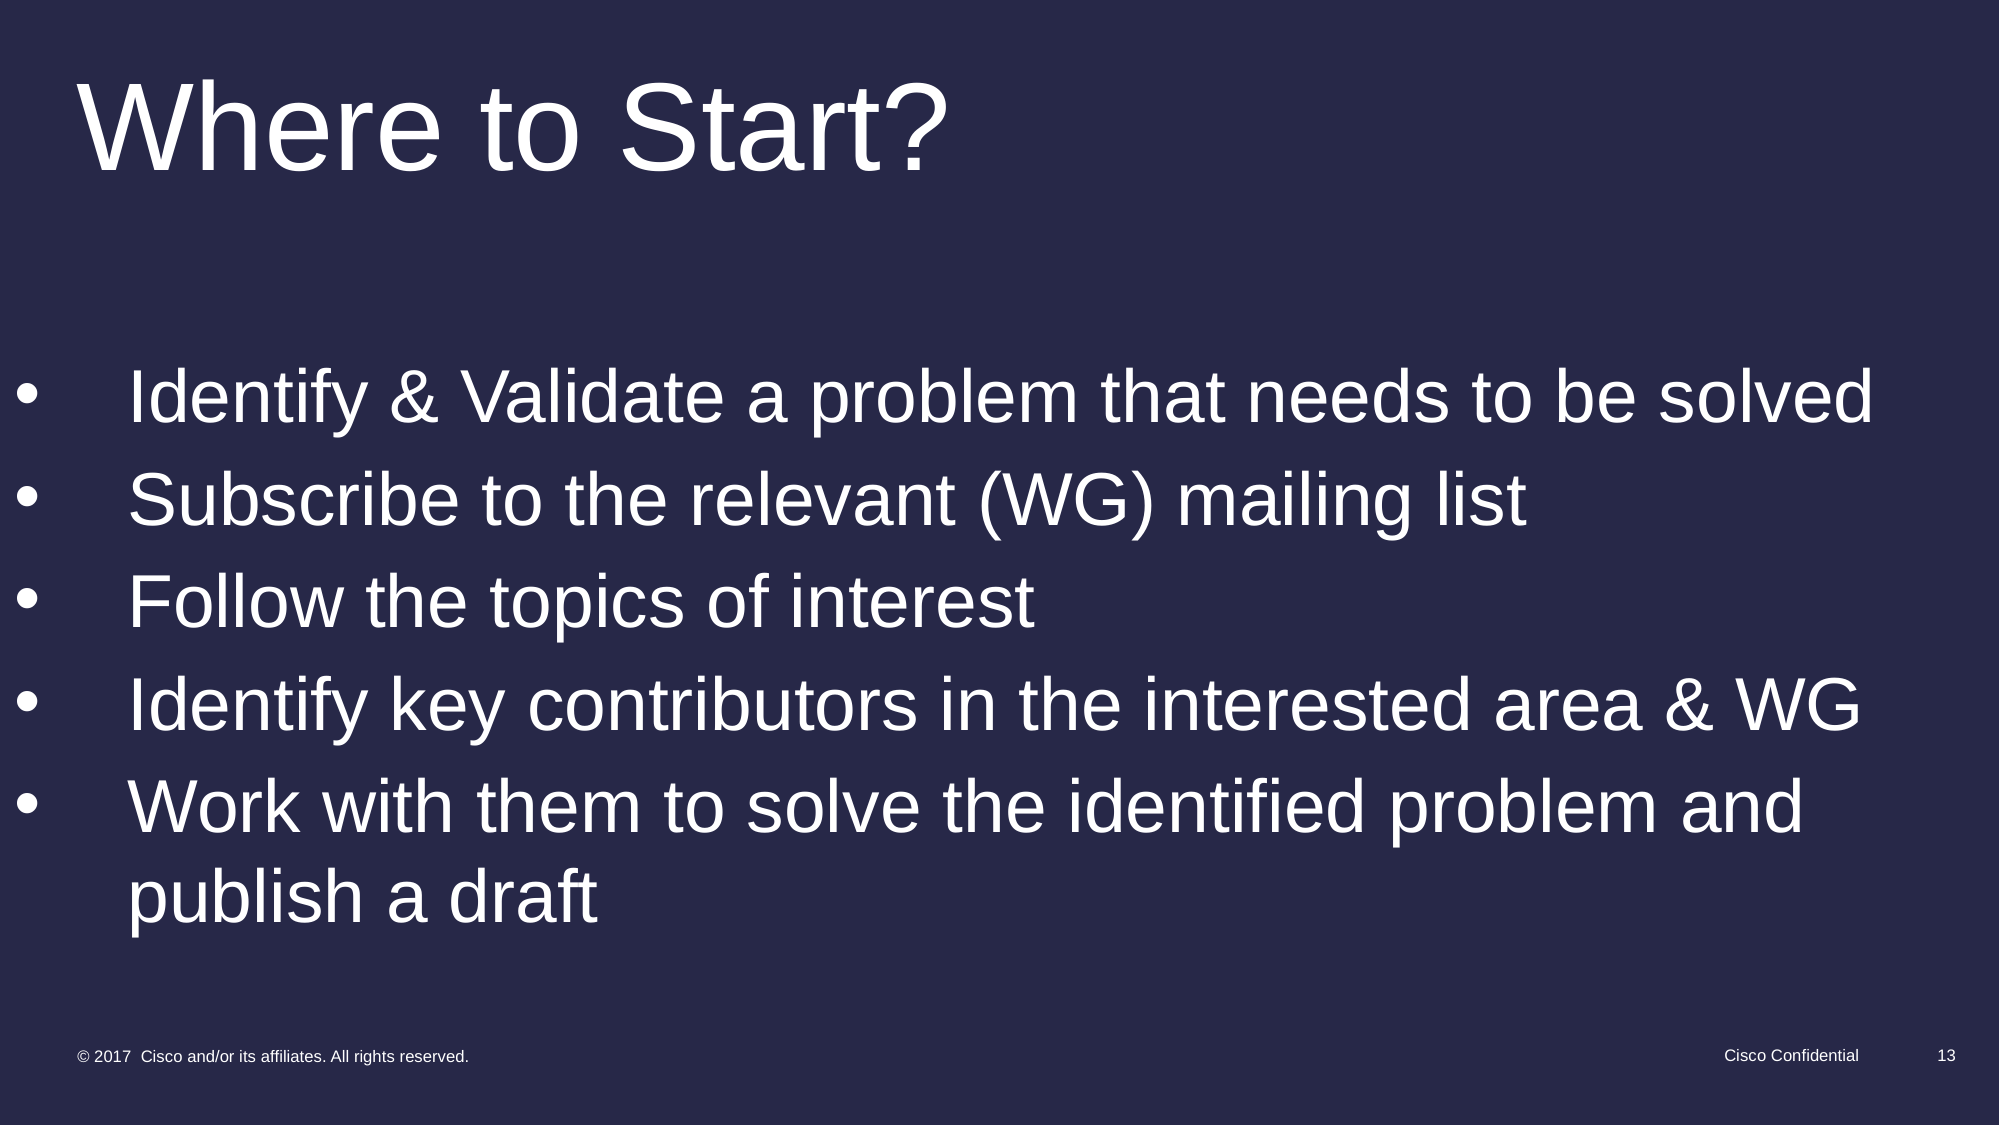

# Where to Start?
Identify & Validate a problem that needs to be solved
Subscribe to the relevant (WG) mailing list
Follow the topics of interest
Identify key contributors in the interested area & WG
Work with them to solve the identified problem and publish a draft